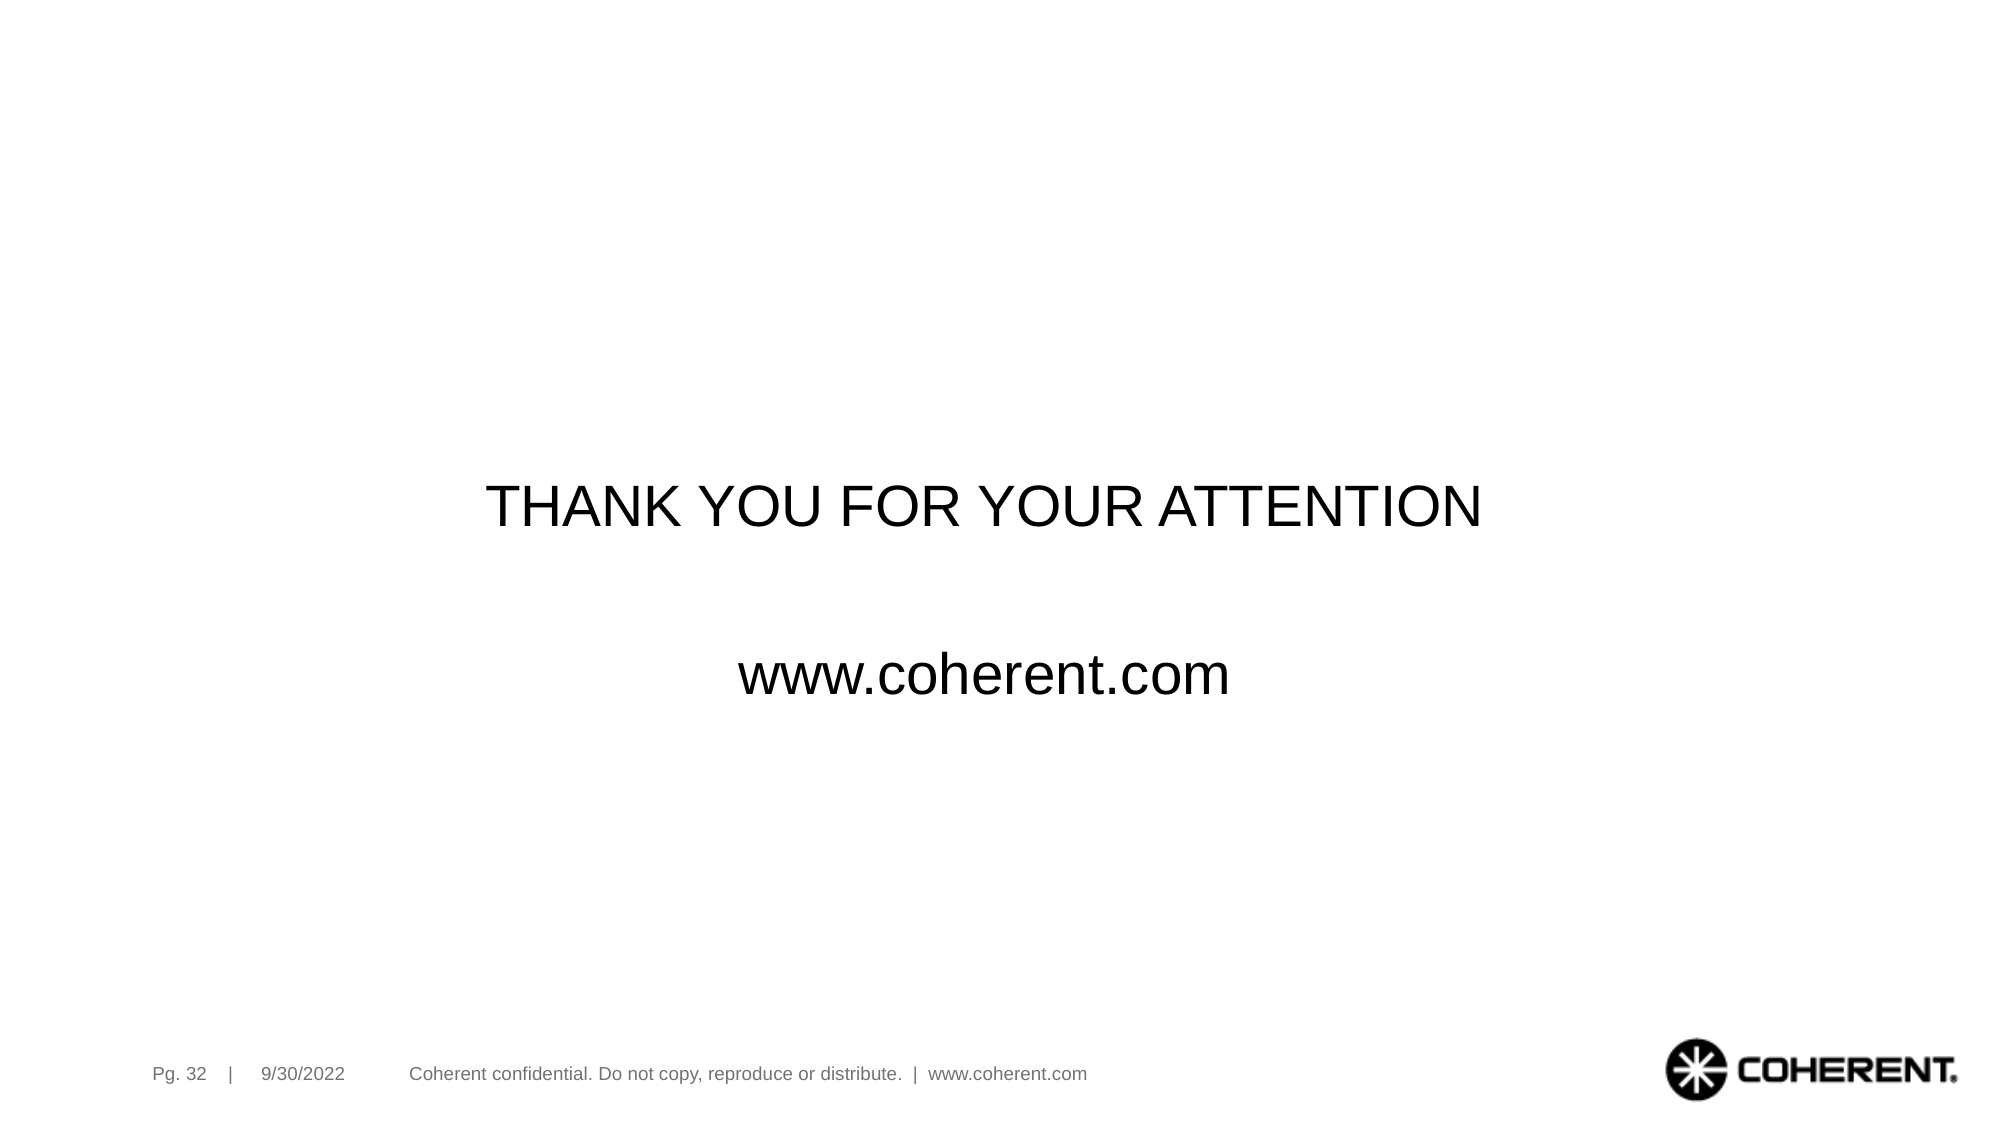

#
THANK YOU FOR YOUR ATTENTION

www.coherent.com
Pg. 32    |
9/30/2022
Coherent confidential. Do not copy, reproduce or distribute.  |  www.coherent.com